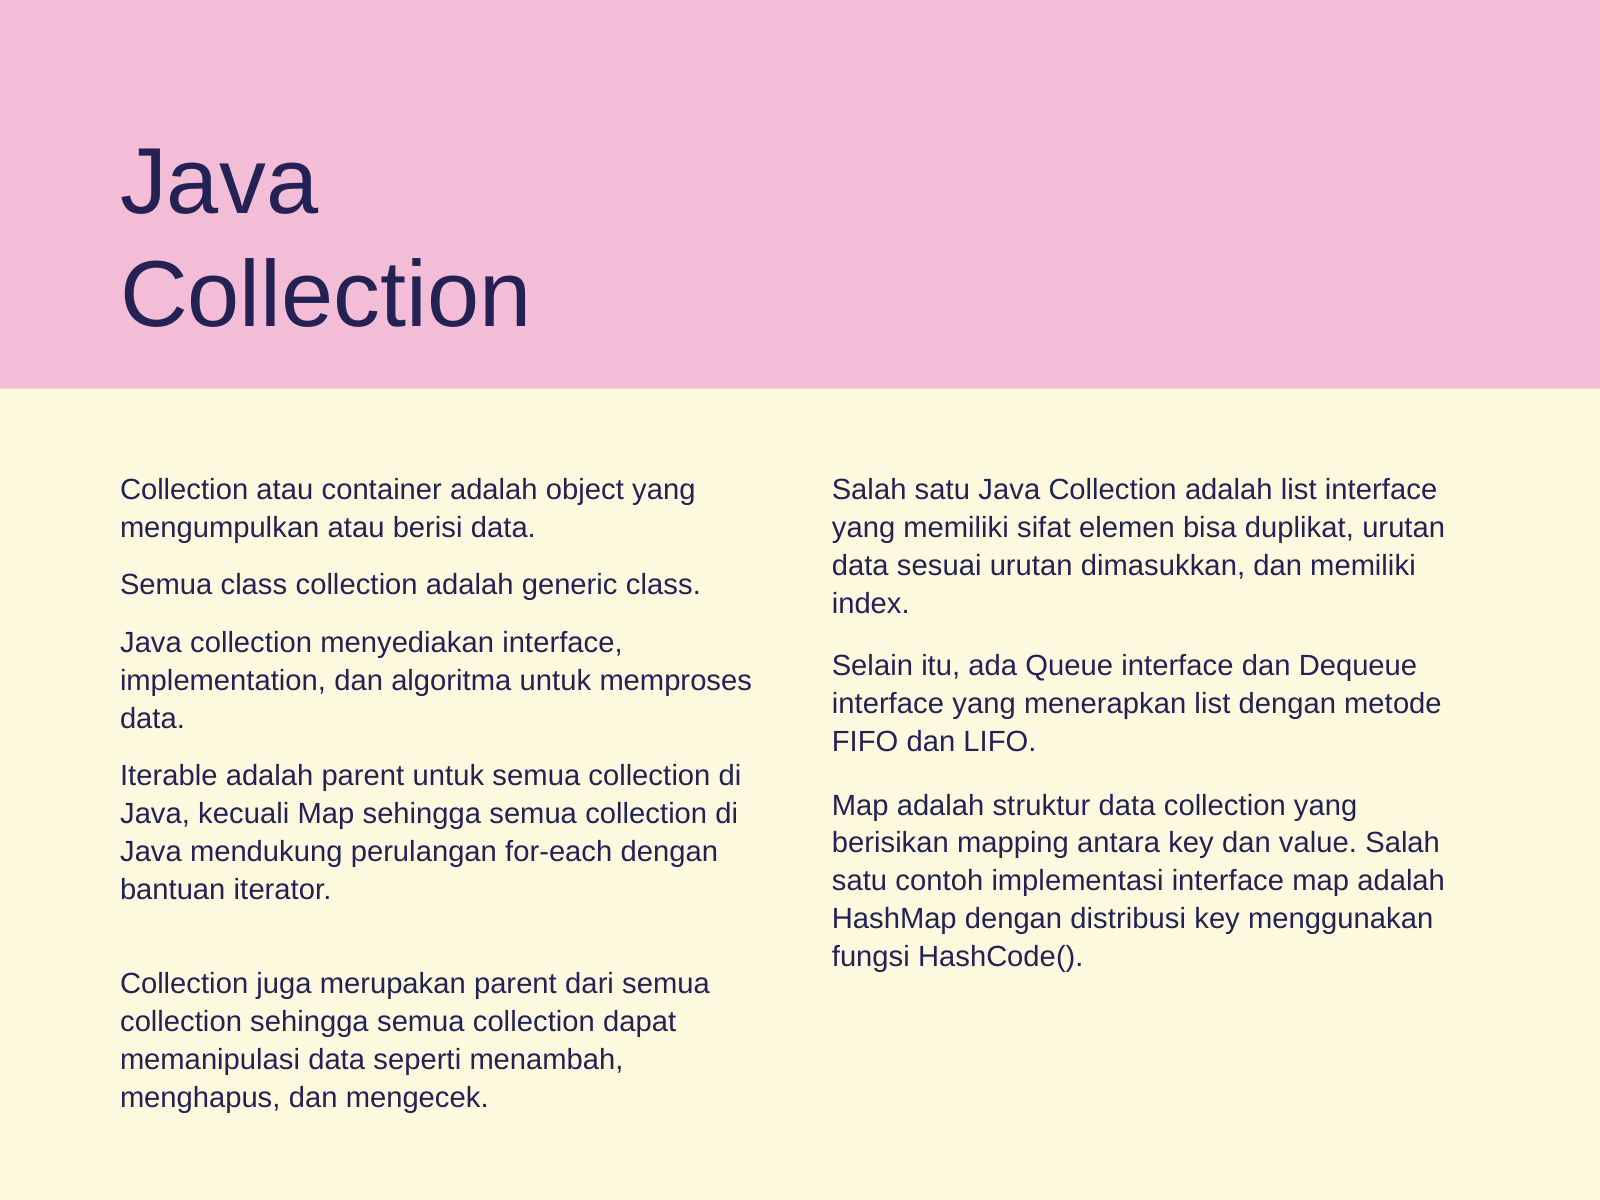

Java Collection
Collection atau container adalah object yang mengumpulkan atau berisi data.
Salah satu Java Collection adalah list interface yang memiliki sifat elemen bisa duplikat, urutan data sesuai urutan dimasukkan, dan memiliki index.
Semua class collection adalah generic class.
Java collection menyediakan interface, implementation, dan algoritma untuk memproses data.
Selain itu, ada Queue interface dan Dequeue interface yang menerapkan list dengan metode FIFO dan LIFO.
Iterable adalah parent untuk semua collection di Java, kecuali Map sehingga semua collection di Java mendukung perulangan for-each dengan bantuan iterator.
Map adalah struktur data collection yang berisikan mapping antara key dan value. Salah satu contoh implementasi interface map adalah HashMap dengan distribusi key menggunakan fungsi HashCode().
Collection juga merupakan parent dari semua collection sehingga semua collection dapat memanipulasi data seperti menambah, menghapus, dan mengecek.